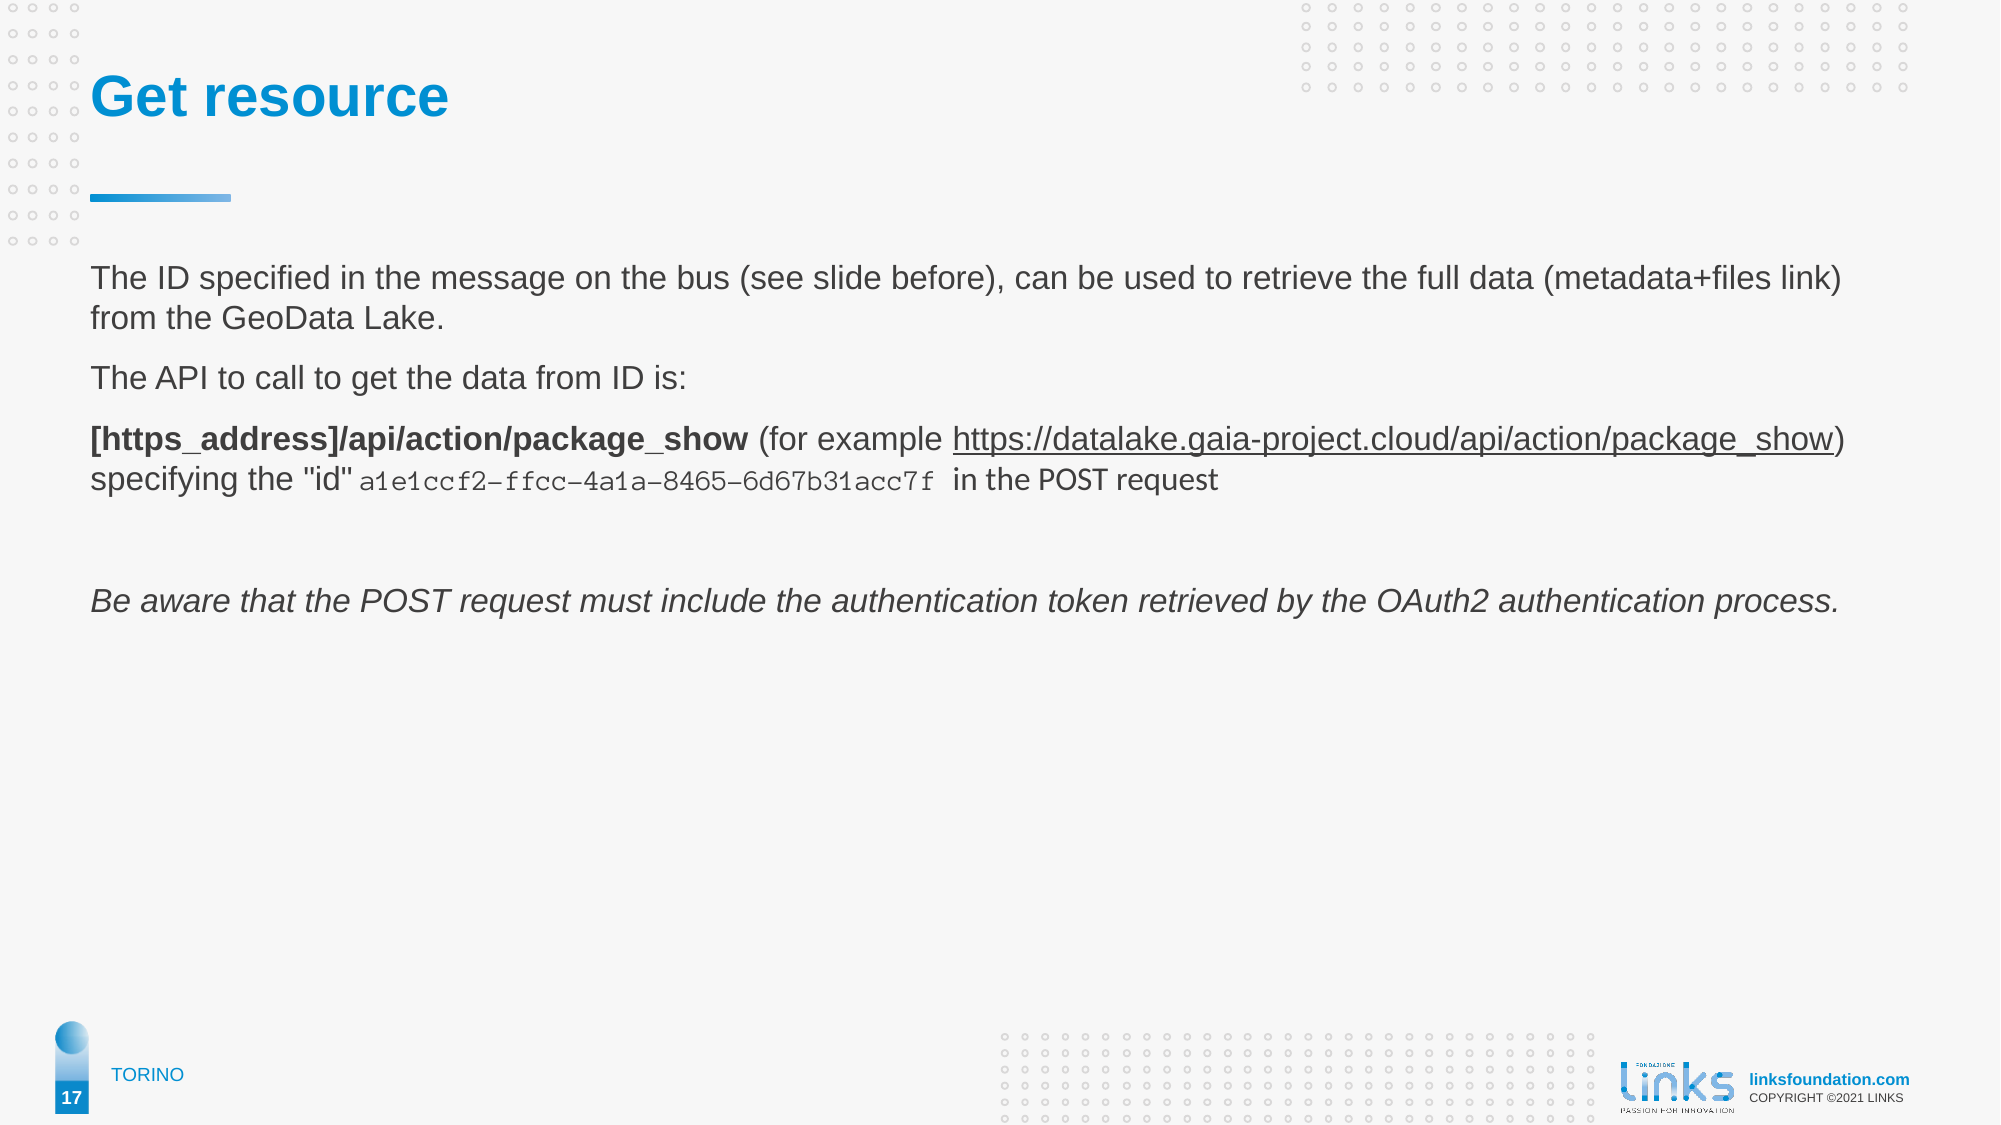

Get resource

The ID specified in the message on the bus (see slide before), can be used to retrieve the full data (metadata+files link) from the GeoData Lake.
The API to call to get the data from ID is:
[https_address]/api/action/package_show (for example https://datalake.gaia-project.cloud/api/action/package_show) specifying the "id" a1e1ccf2-ffcc-4a1a-8465-6d67b31acc7f in the POST request

Be aware that the POST request must include the authentication token retrieved by the OAuth2 authentication process.